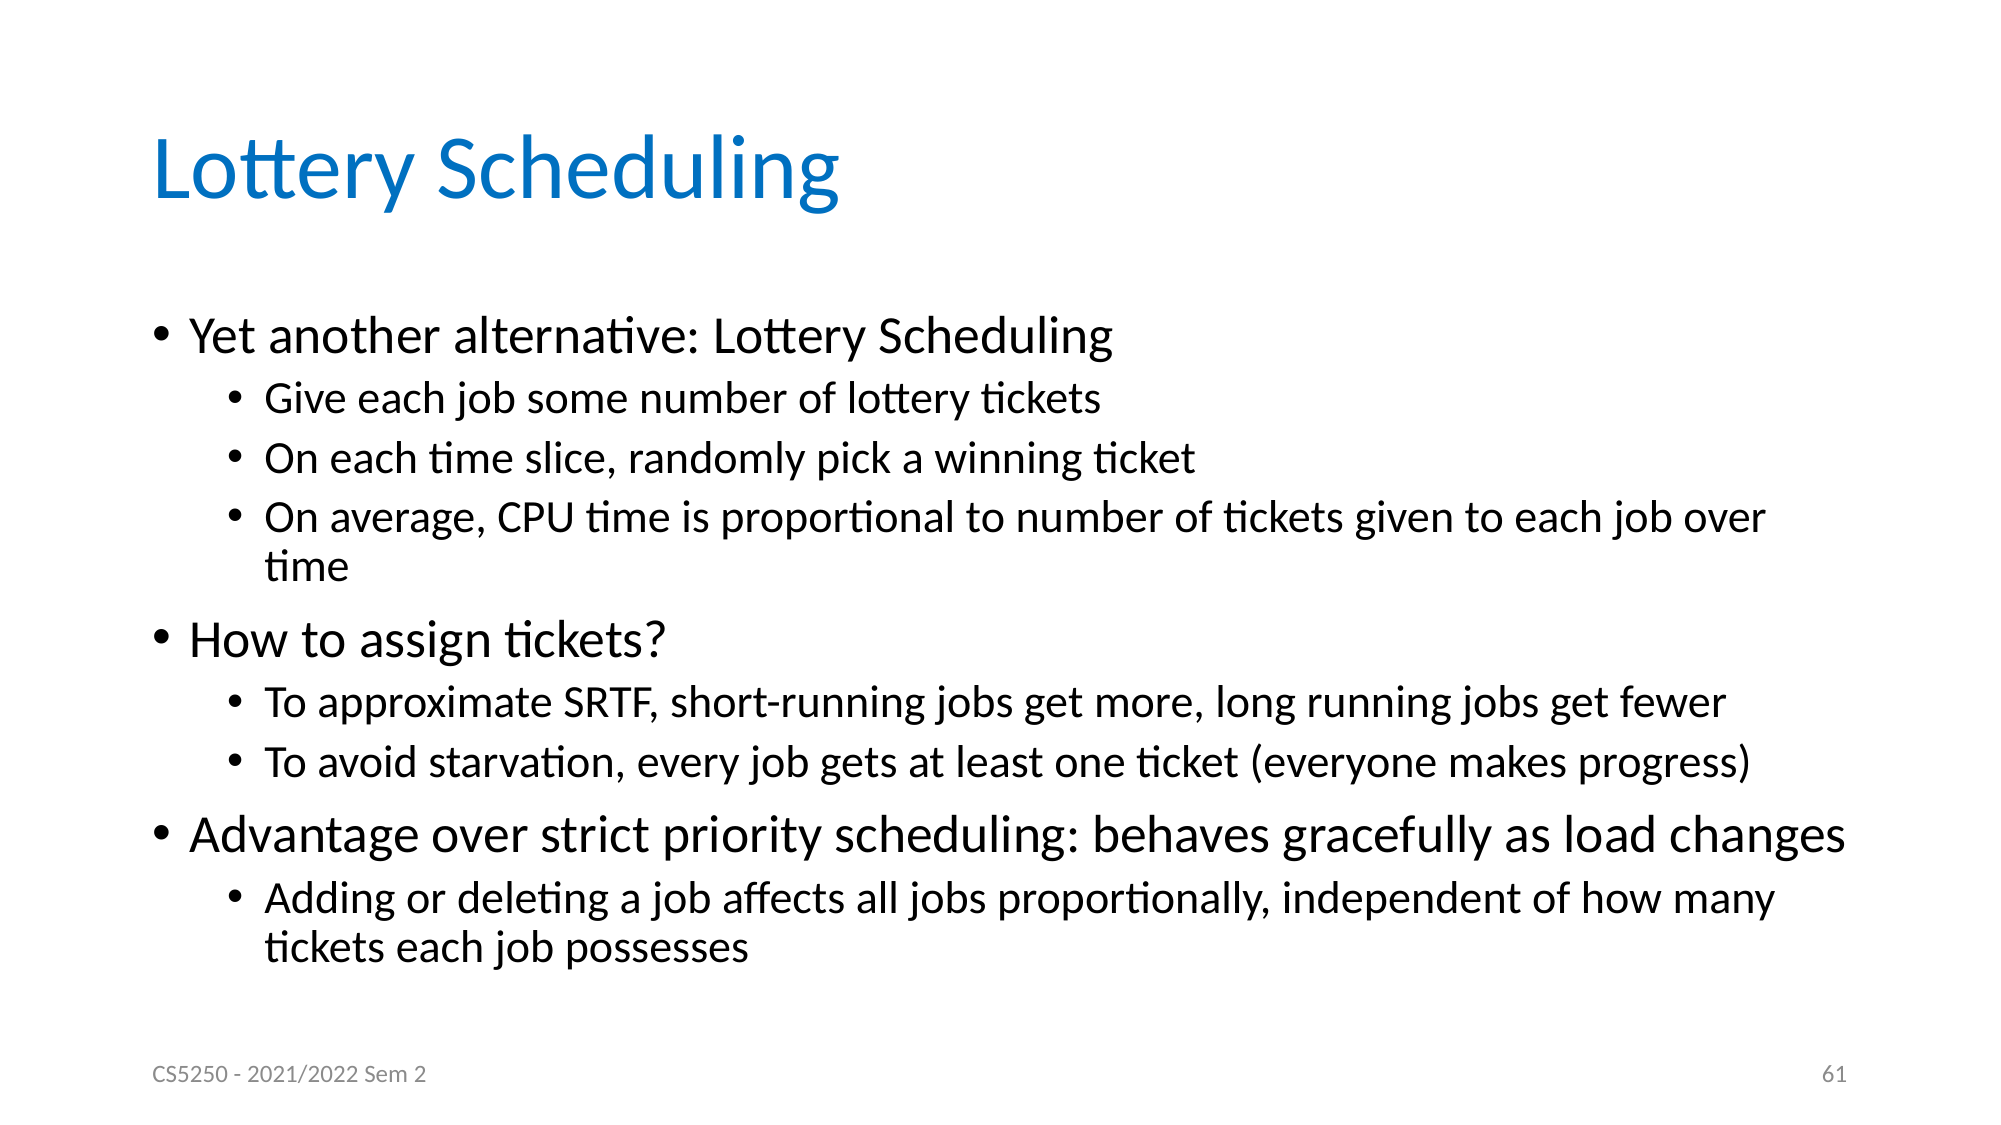

# Lottery Scheduling
Yet another alternative: Lottery Scheduling
Give each job some number of lottery tickets
On each time slice, randomly pick a winning ticket
On average, CPU time is proportional to number of tickets given to each job over time
How to assign tickets?
To approximate SRTF, short-running jobs get more, long running jobs get fewer
To avoid starvation, every job gets at least one ticket (everyone makes progress)
Advantage over strict priority scheduling: behaves gracefully as load changes
Adding or deleting a job affects all jobs proportionally, independent of how many tickets each job possesses
CS5250 - 2021/2022 Sem 2
61